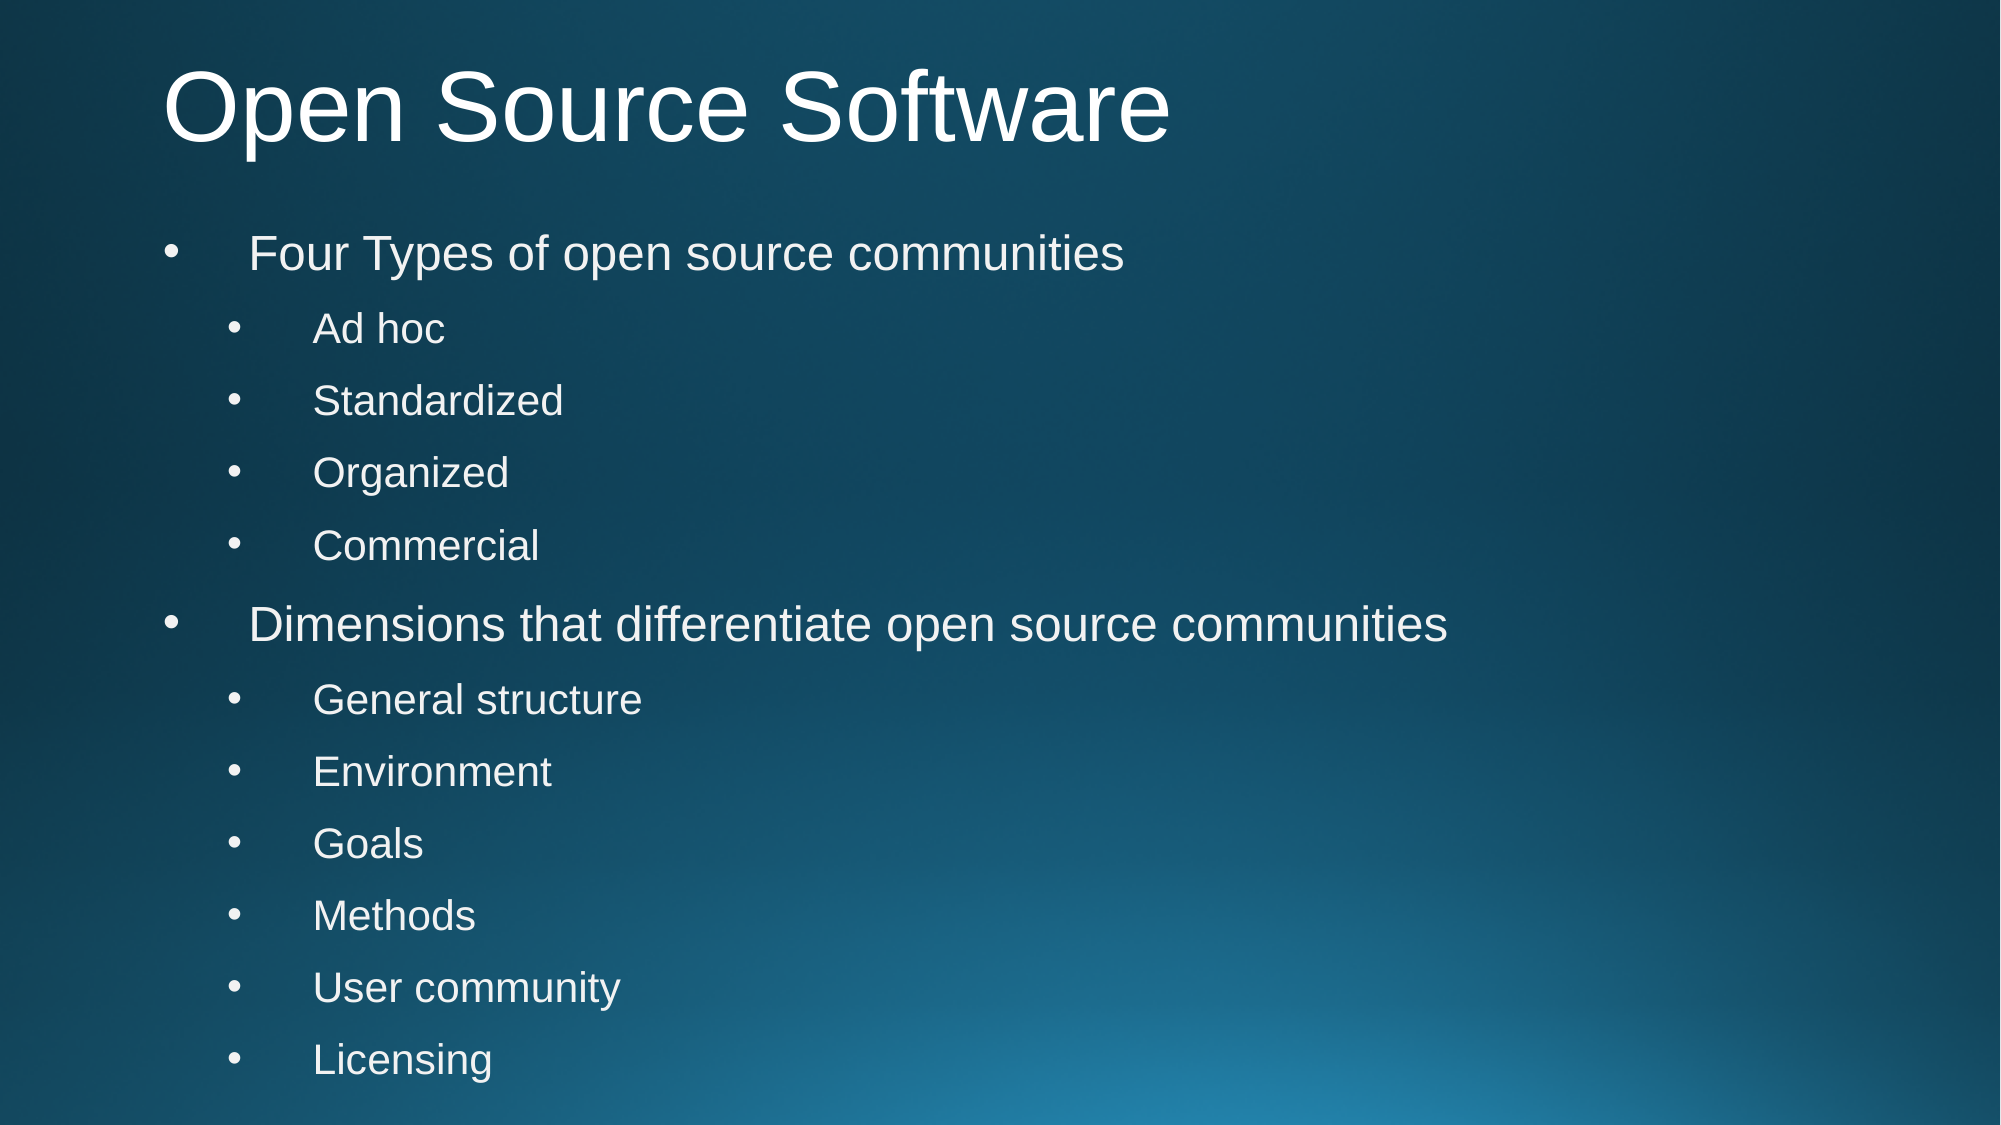

# Open Source Software
Four Types of open source communities
Ad hoc
Standardized
Organized
Commercial
Dimensions that differentiate open source communities
General structure
Environment
Goals
Methods
User community
Licensing